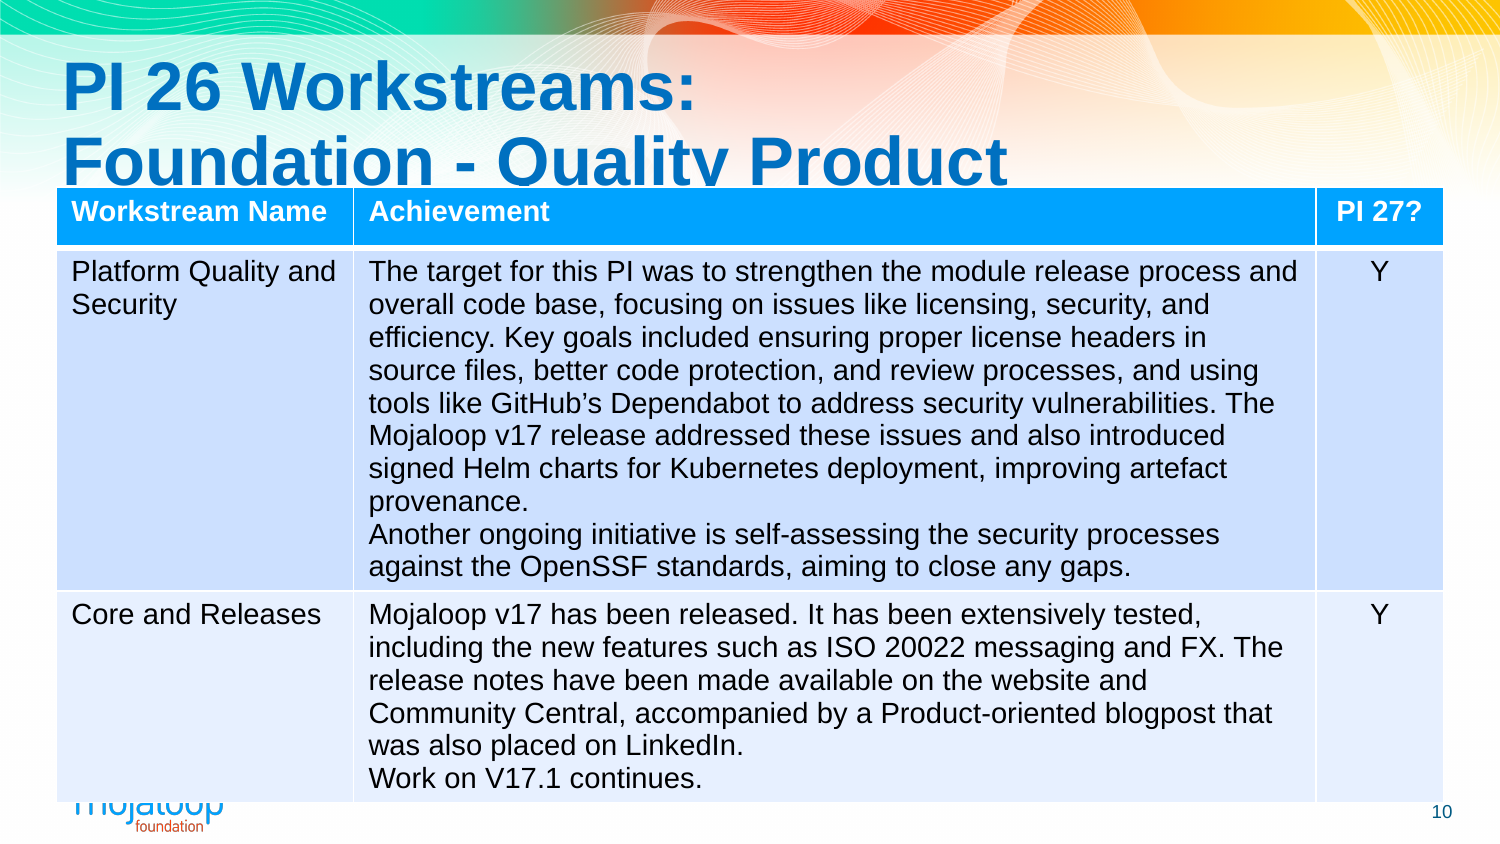

# PI 26 Workstreams: Foundation - Quality Product
| Workstream Name | Achievement | PI 27? |
| --- | --- | --- |
| Platform Quality and Security | The target for this PI was to strengthen the module release process and overall code base, focusing on issues like licensing, security, and efficiency. Key goals included ensuring proper license headers in source files, better code protection, and review processes, and using tools like GitHub’s Dependabot to address security vulnerabilities. The Mojaloop v17 release addressed these issues and also introduced signed Helm charts for Kubernetes deployment, improving artefact provenance. Another ongoing initiative is self-assessing the security processes against the OpenSSF standards, aiming to close any gaps. | Y |
| Core and Releases | Mojaloop v17 has been released. It has been extensively tested, including the new features such as ISO 20022 messaging and FX. The release notes have been made available on the website and Community Central, accompanied by a Product-oriented blogpost that was also placed on LinkedIn. Work on V17.1 continues. | Y |
10